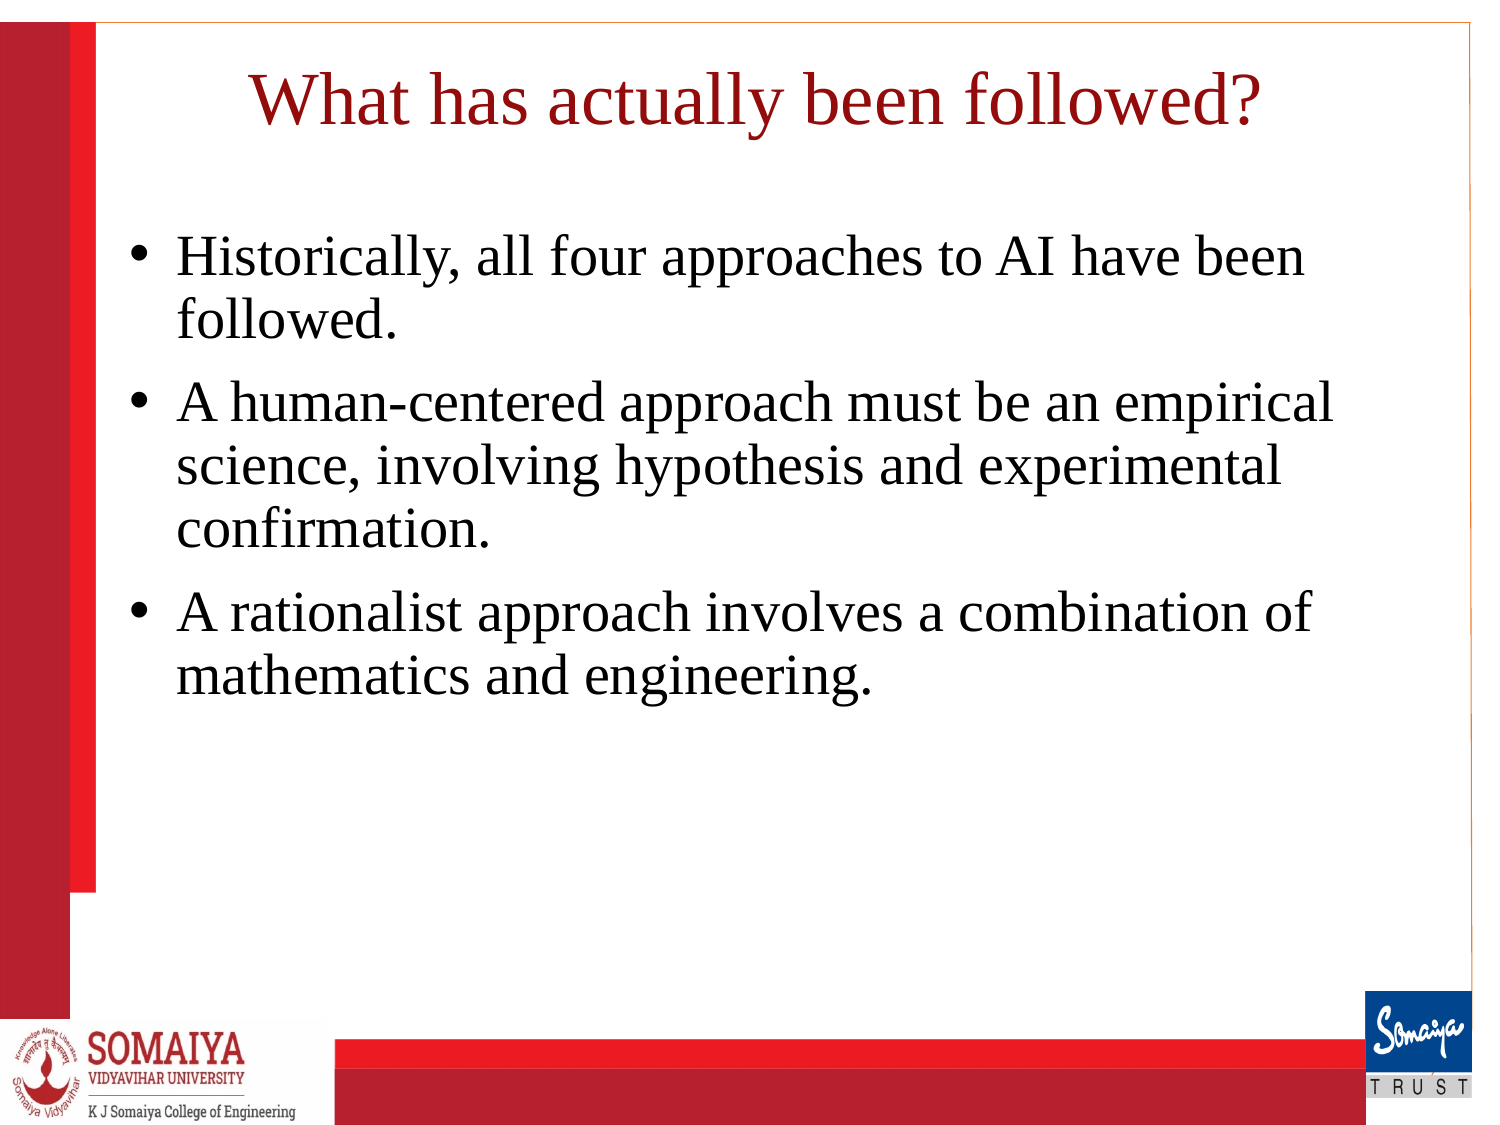

# What has actually been followed?
Historically, all four approaches to AI have been followed.
A human-centered approach must be an empirical science, involving hypothesis and experimental confirmation.
A rationalist approach involves a combination of mathematics and engineering.